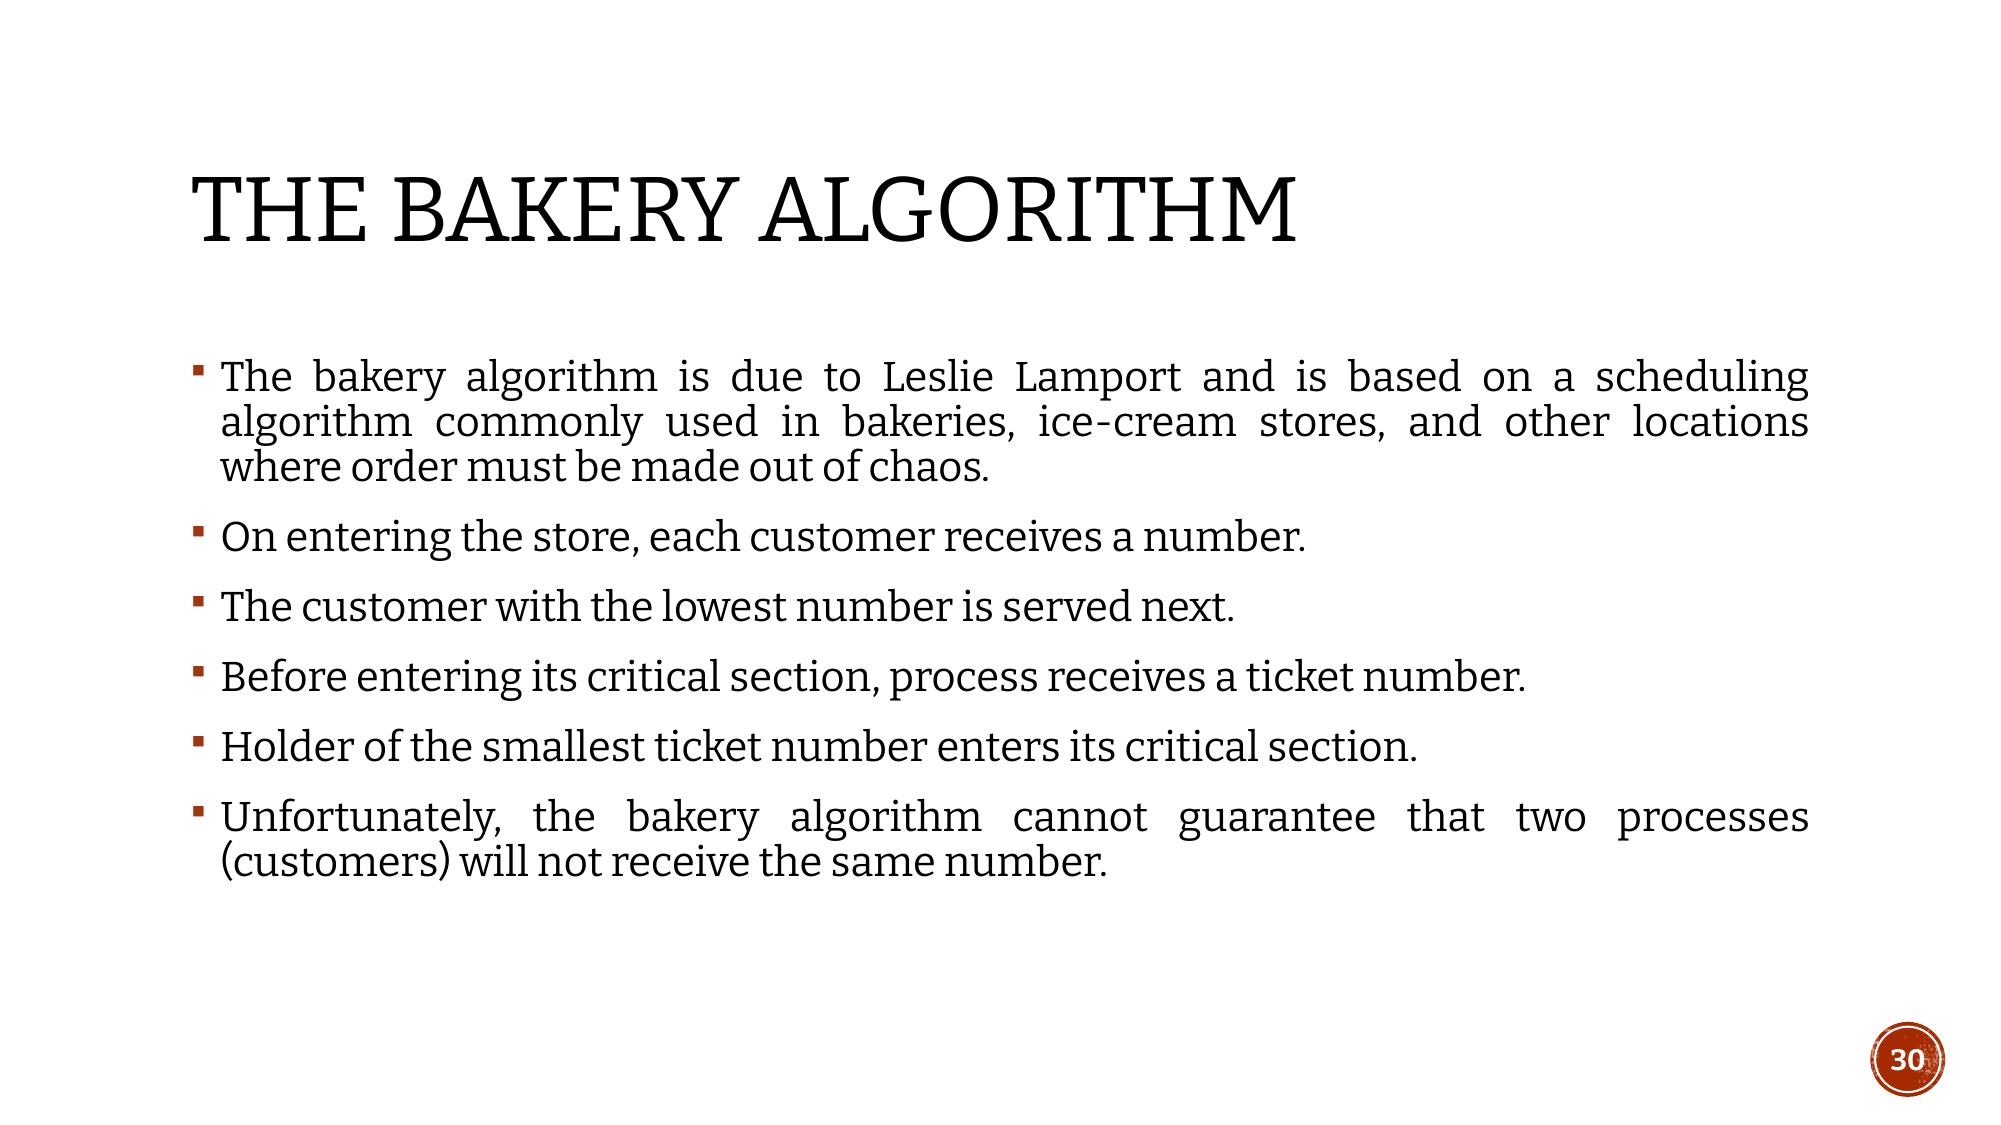

# The Bakery Algorithm
The bakery algorithm is due to Leslie Lamport and is based on a scheduling algorithm commonly used in bakeries, ice-cream stores, and other locations where order must be made out of chaos.
On entering the store, each customer receives a number.
The customer with the lowest number is served next.
Before entering its critical section, process receives a ticket number.
Holder of the smallest ticket number enters its critical section.
Unfortunately, the bakery algorithm cannot guarantee that two processes (customers) will not receive the same number.
30